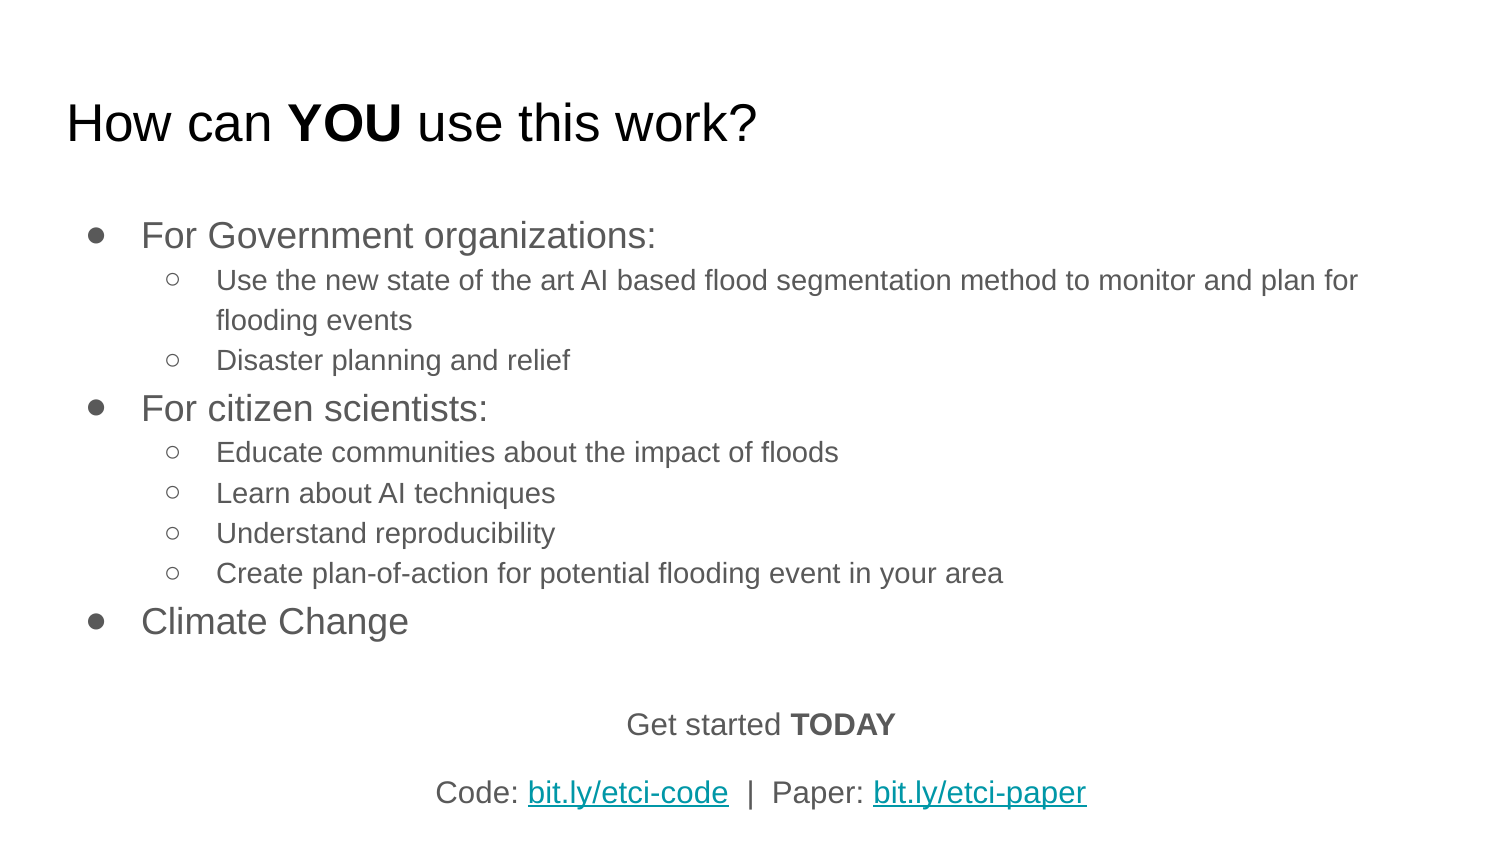

# How can YOU use this work?
For Government organizations:
Use the new state of the art AI based flood segmentation method to monitor and plan for flooding events
Disaster planning and relief
For citizen scientists:
Educate communities about the impact of floods
Learn about AI techniques
Understand reproducibility
Create plan-of-action for potential flooding event in your area
Climate Change
Get started TODAY
Code: bit.ly/etci-code  |  Paper: bit.ly/etci-paper